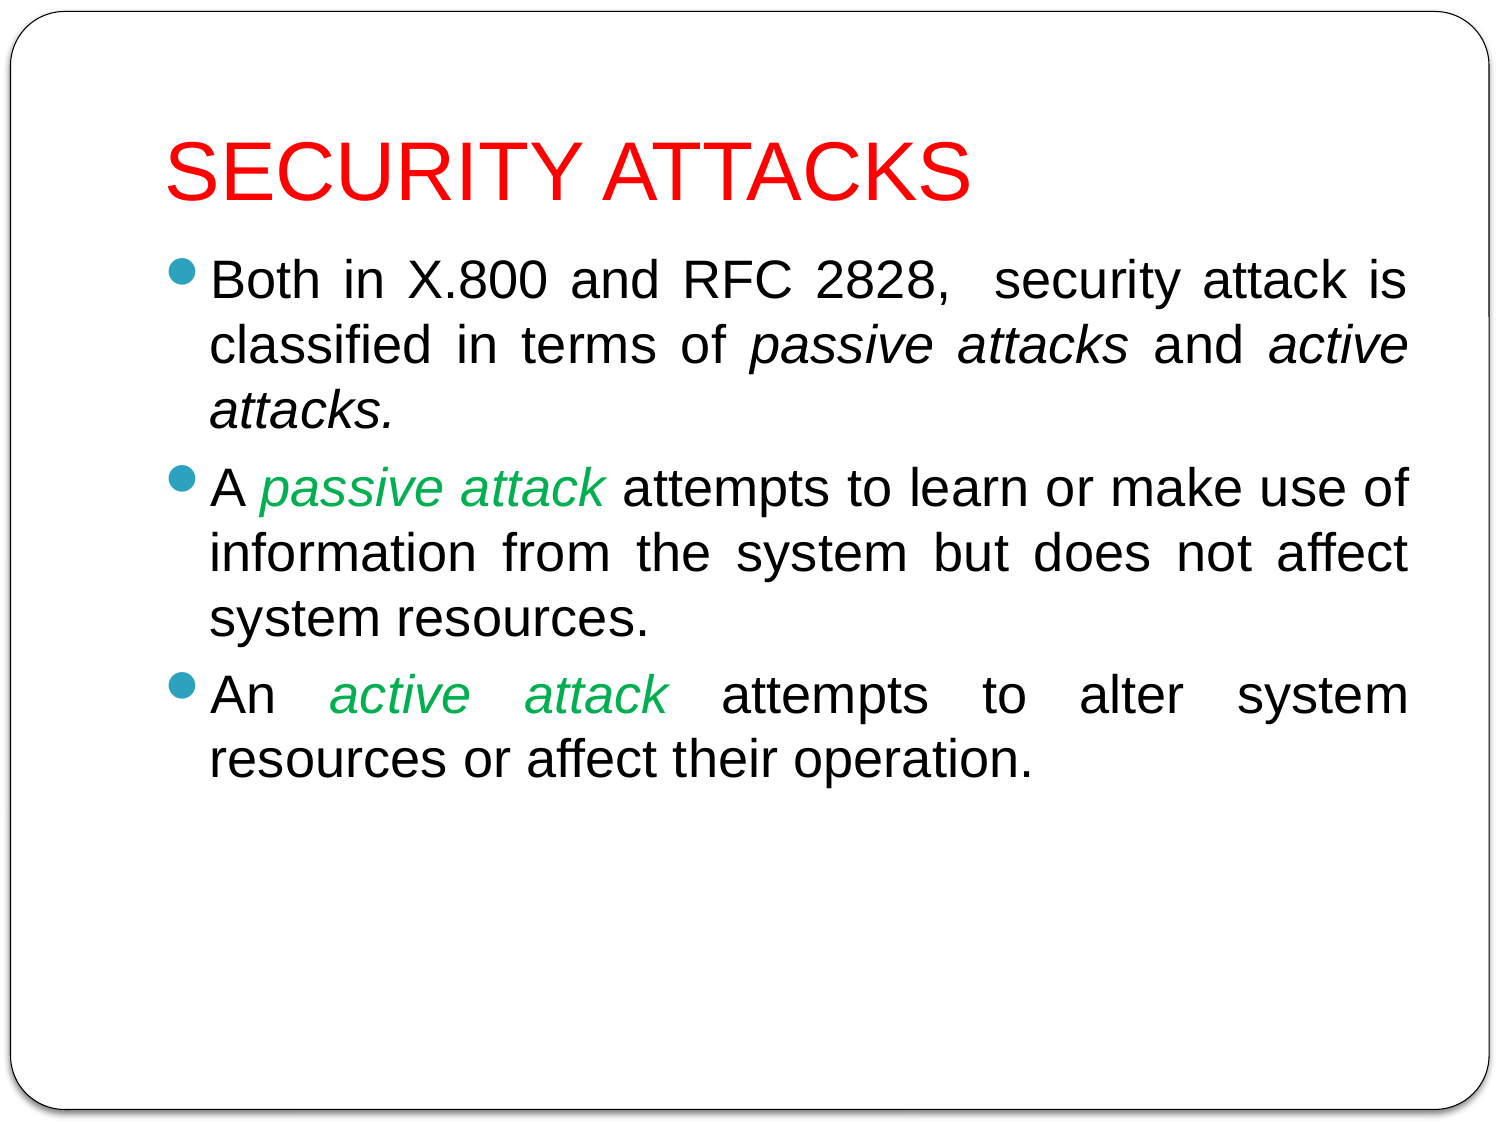

# SECURITY ATTACKS
Both in X.800 and RFC 2828,  security attack is classified in terms of passive attacks and active attacks.
A passive attack attempts to learn or make use of information from the system but does not affect system resources.
An active attack attempts to alter system resources or affect their operation.